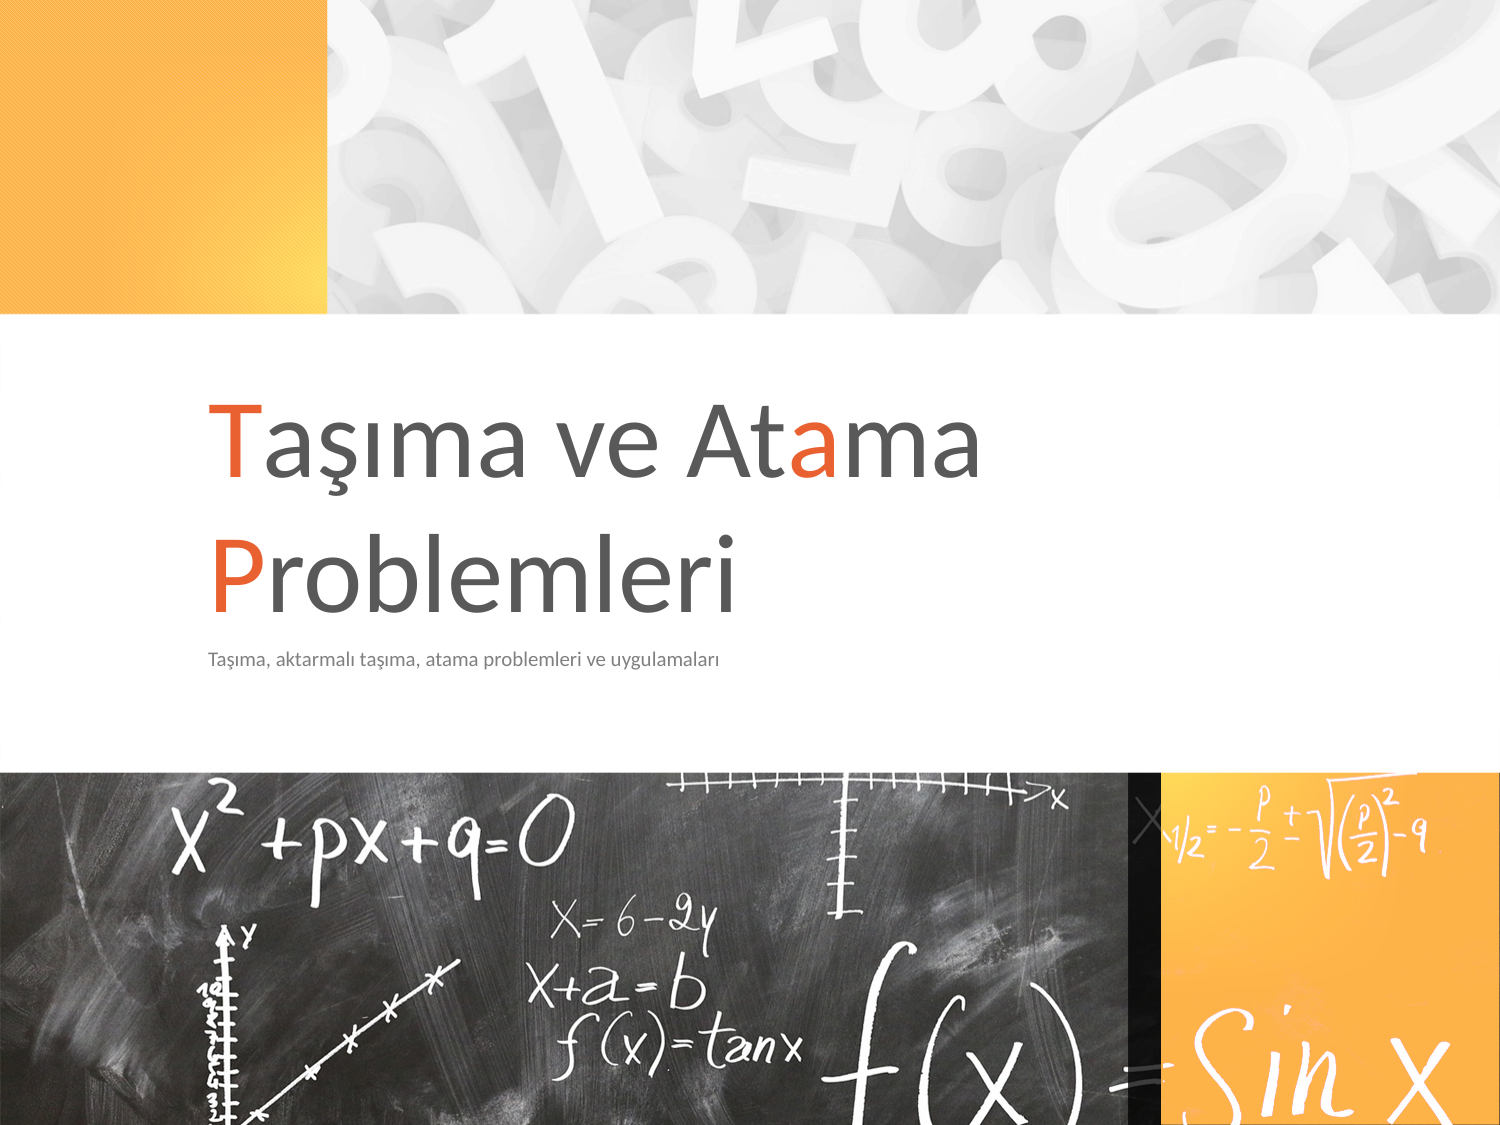

# Taşıma ve Atama Problemleri
Taşıma, aktarmalı taşıma, atama problemleri ve uygulamaları